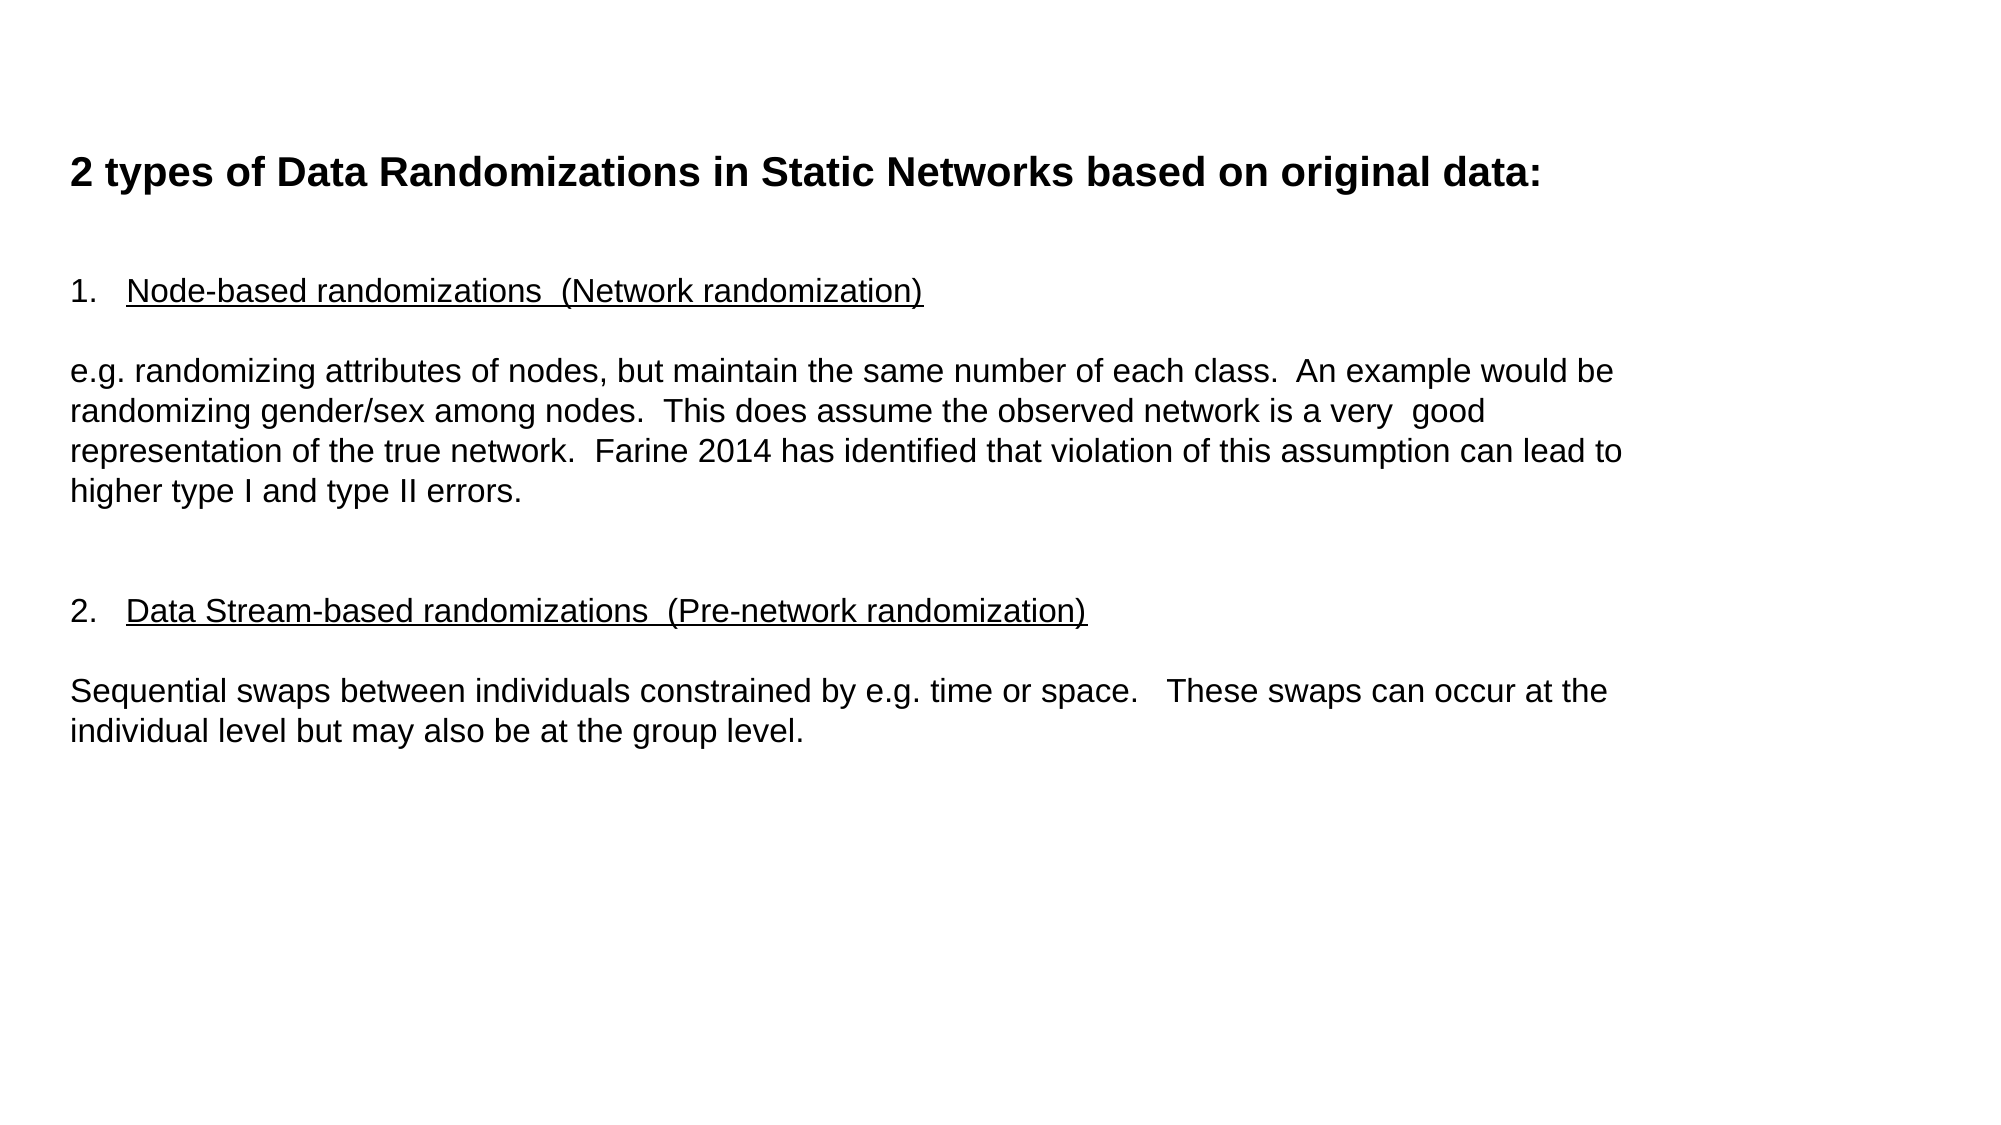

2 types of Data Randomizations in Static Networks based on original data:

Node-based randomizations  (Network randomization)

e.g. randomizing attributes of nodes, but maintain the same number of each class.  An example would be randomizing gender/sex among nodes.  This does assume the observed network is a very  good representation of the true network.  Farine 2014 has identified that violation of this assumption can lead to higher type I and type II errors.

2.   Data Stream-based randomizations  (Pre-network randomization)

Sequential swaps between individuals constrained by e.g. time or space.   These swaps can occur at the individual level but may also be at the group level.